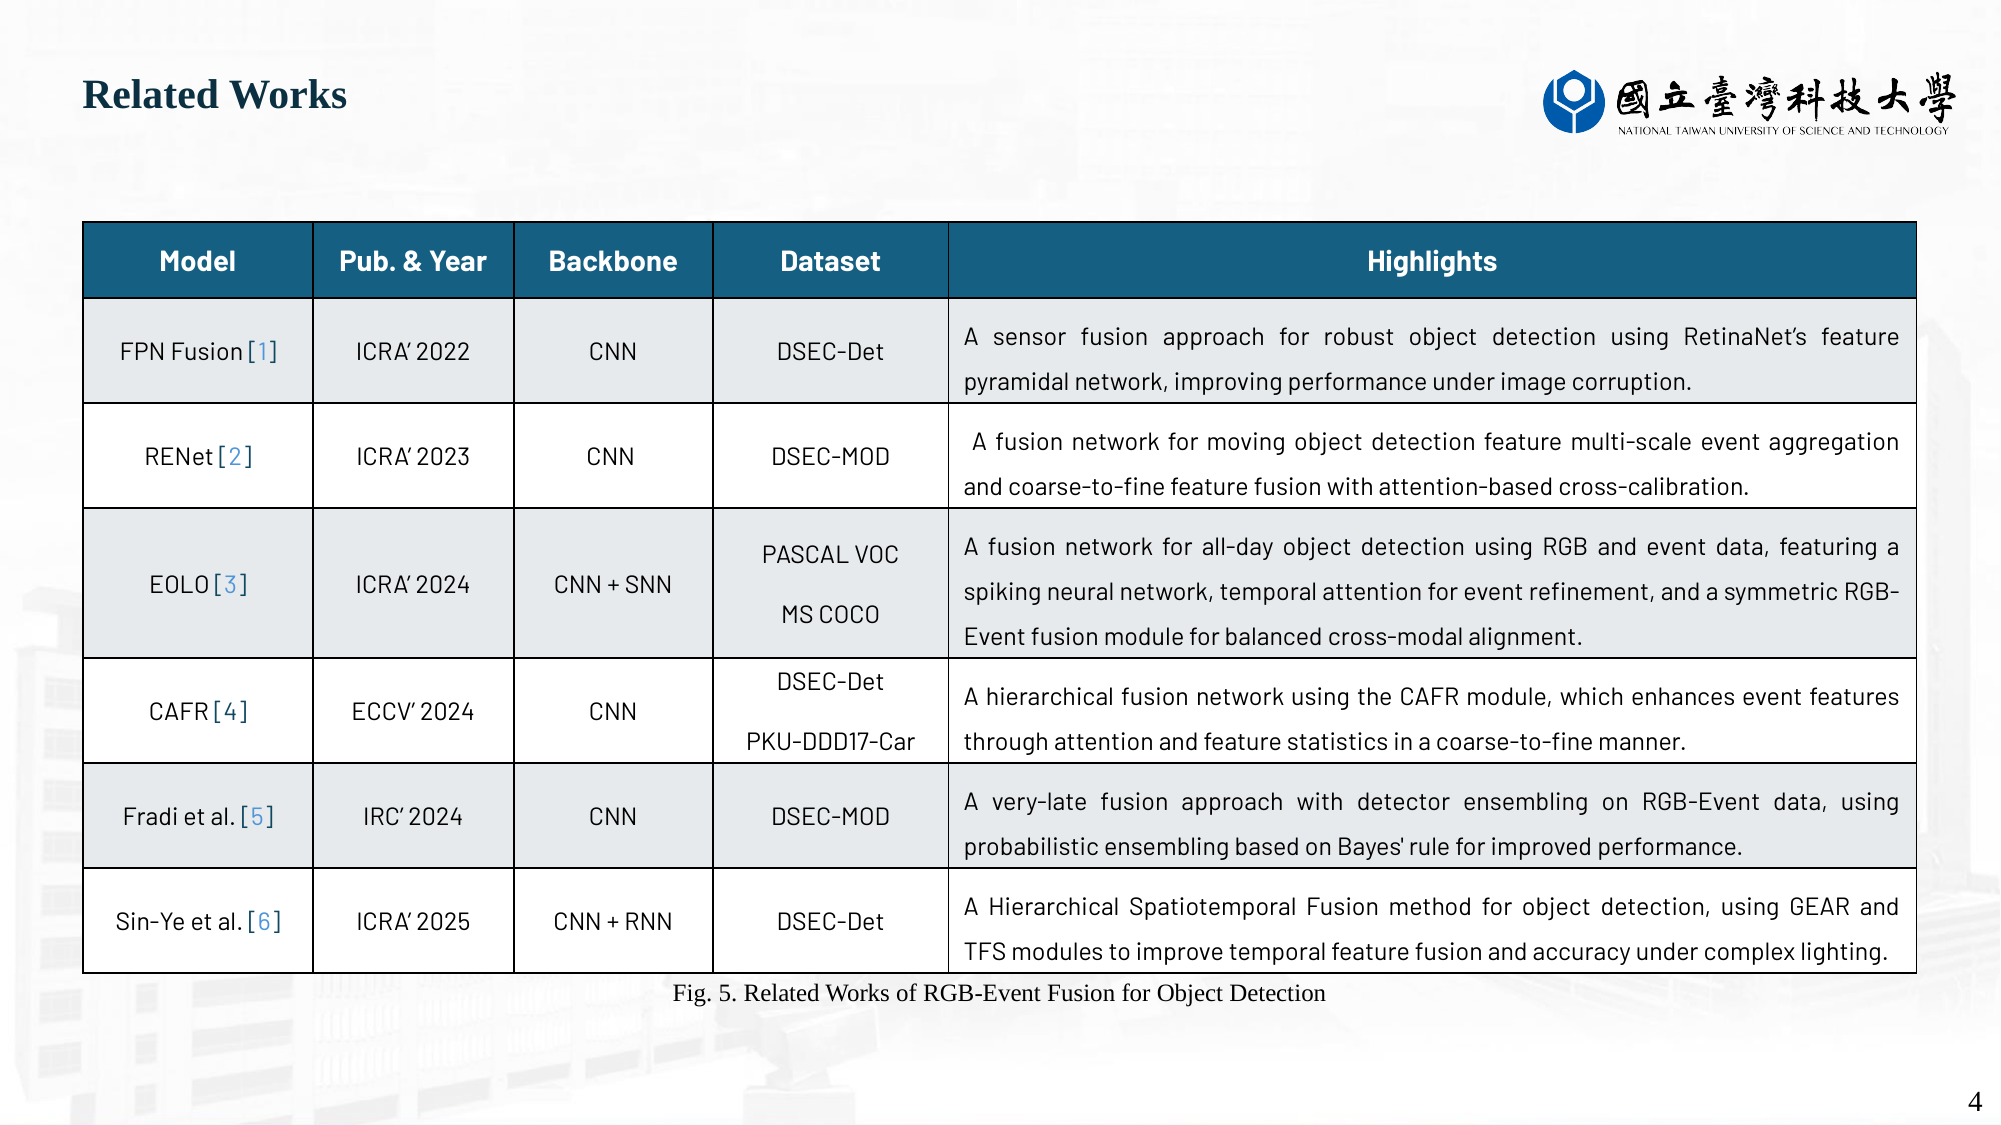

Related Works
| Model | Pub. & Year | Backbone | Dataset | Highlights |
| --- | --- | --- | --- | --- |
| FPN Fusion [1] | ICRA’ 2022 | CNN | DSEC-Det | A sensor fusion approach for robust object detection using RetinaNet’s feature pyramidal network, improving performance under image corruption. |
| RENet [2] | ICRA’ 2023 | CNN | DSEC-MOD | A fusion network for moving object detection feature multi-scale event aggregation and coarse-to-fine feature fusion with attention-based cross-calibration. |
| EOLO [3] | ICRA’ 2024 | CNN + SNN | PASCAL VOC MS COCO | A fusion network for all-day object detection using RGB and event data, featuring a spiking neural network, temporal attention for event refinement, and a symmetric RGB-Event fusion module for balanced cross-modal alignment. |
| CAFR [4] | ECCV’ 2024 | CNN | DSEC-Det PKU-DDD17-Car | A hierarchical fusion network using the CAFR module, which enhances event features through attention and feature statistics in a coarse-to-fine manner. |
| Fradi et al. [5] | IRC’ 2024 | CNN | DSEC-MOD | A very-late fusion approach with detector ensembling on RGB-Event data, using probabilistic ensembling based on Bayes' rule for improved performance. |
| Sin-Ye et al. [6] | ICRA’ 2025 | CNN + RNN | DSEC-Det | A Hierarchical Spatiotemporal Fusion method for object detection, using GEAR and TFS modules to improve temporal feature fusion and accuracy under complex lighting. |
Fig. 5. Related Works of RGB-Event Fusion for Object Detection
4